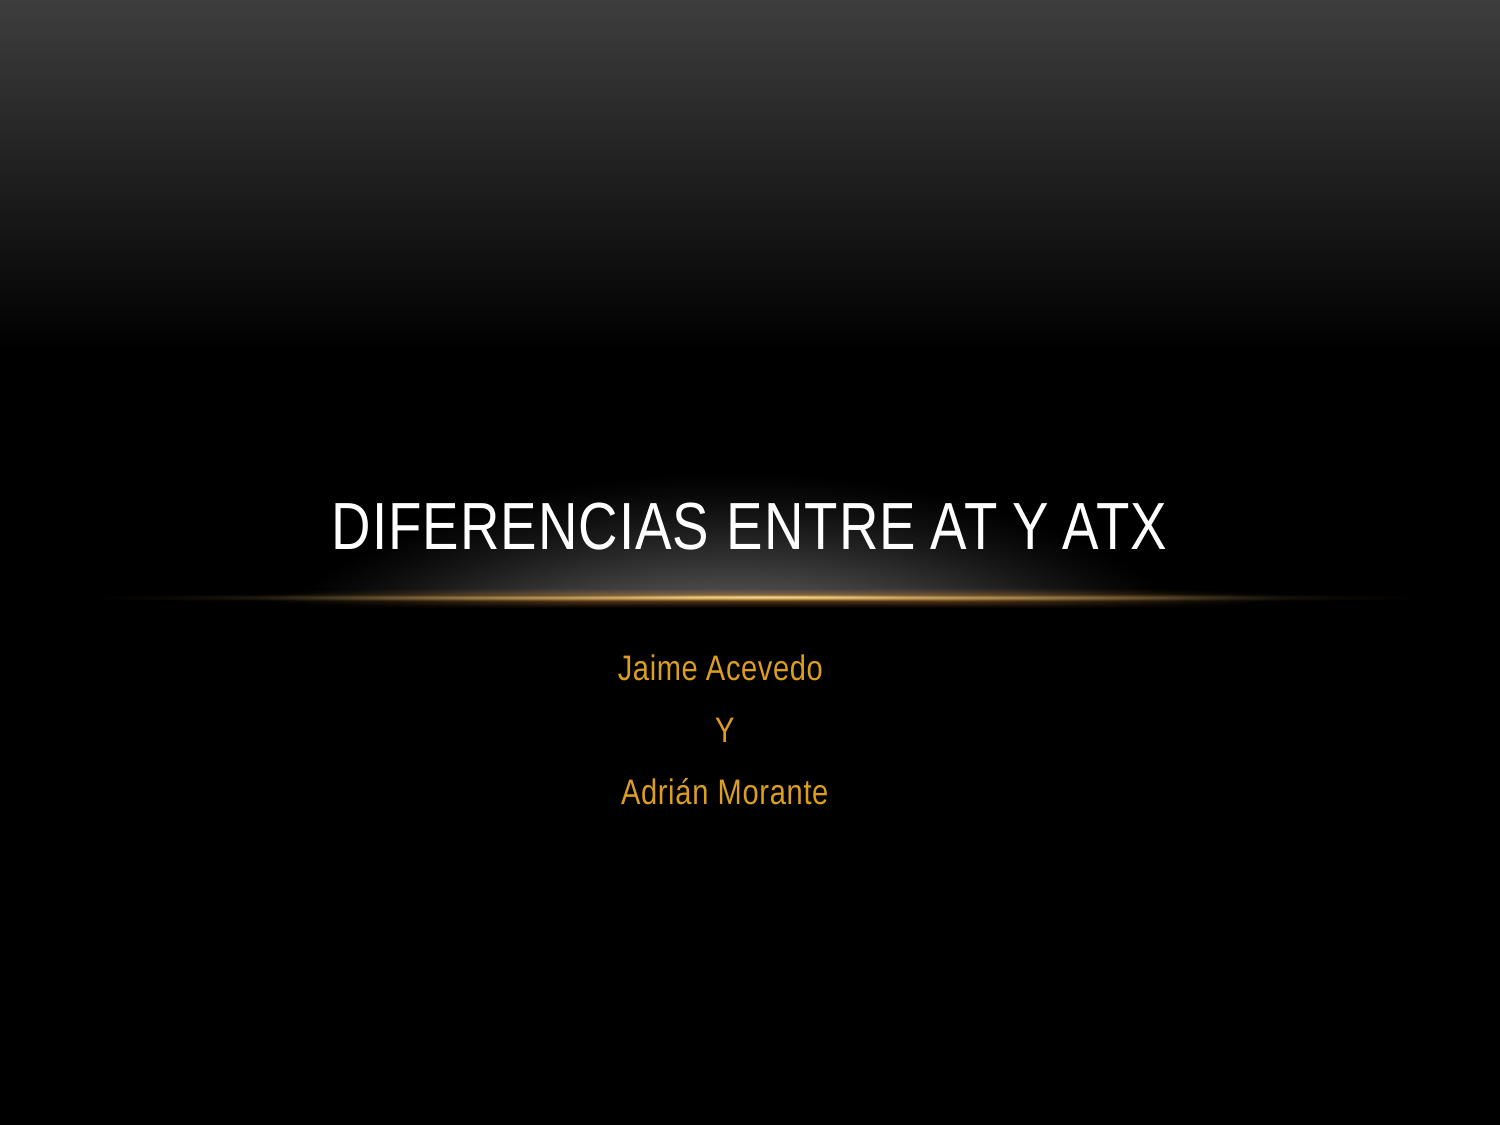

# Diferencias entre AT y ATX
Jaime Acevedo
Y
Adrián Morante